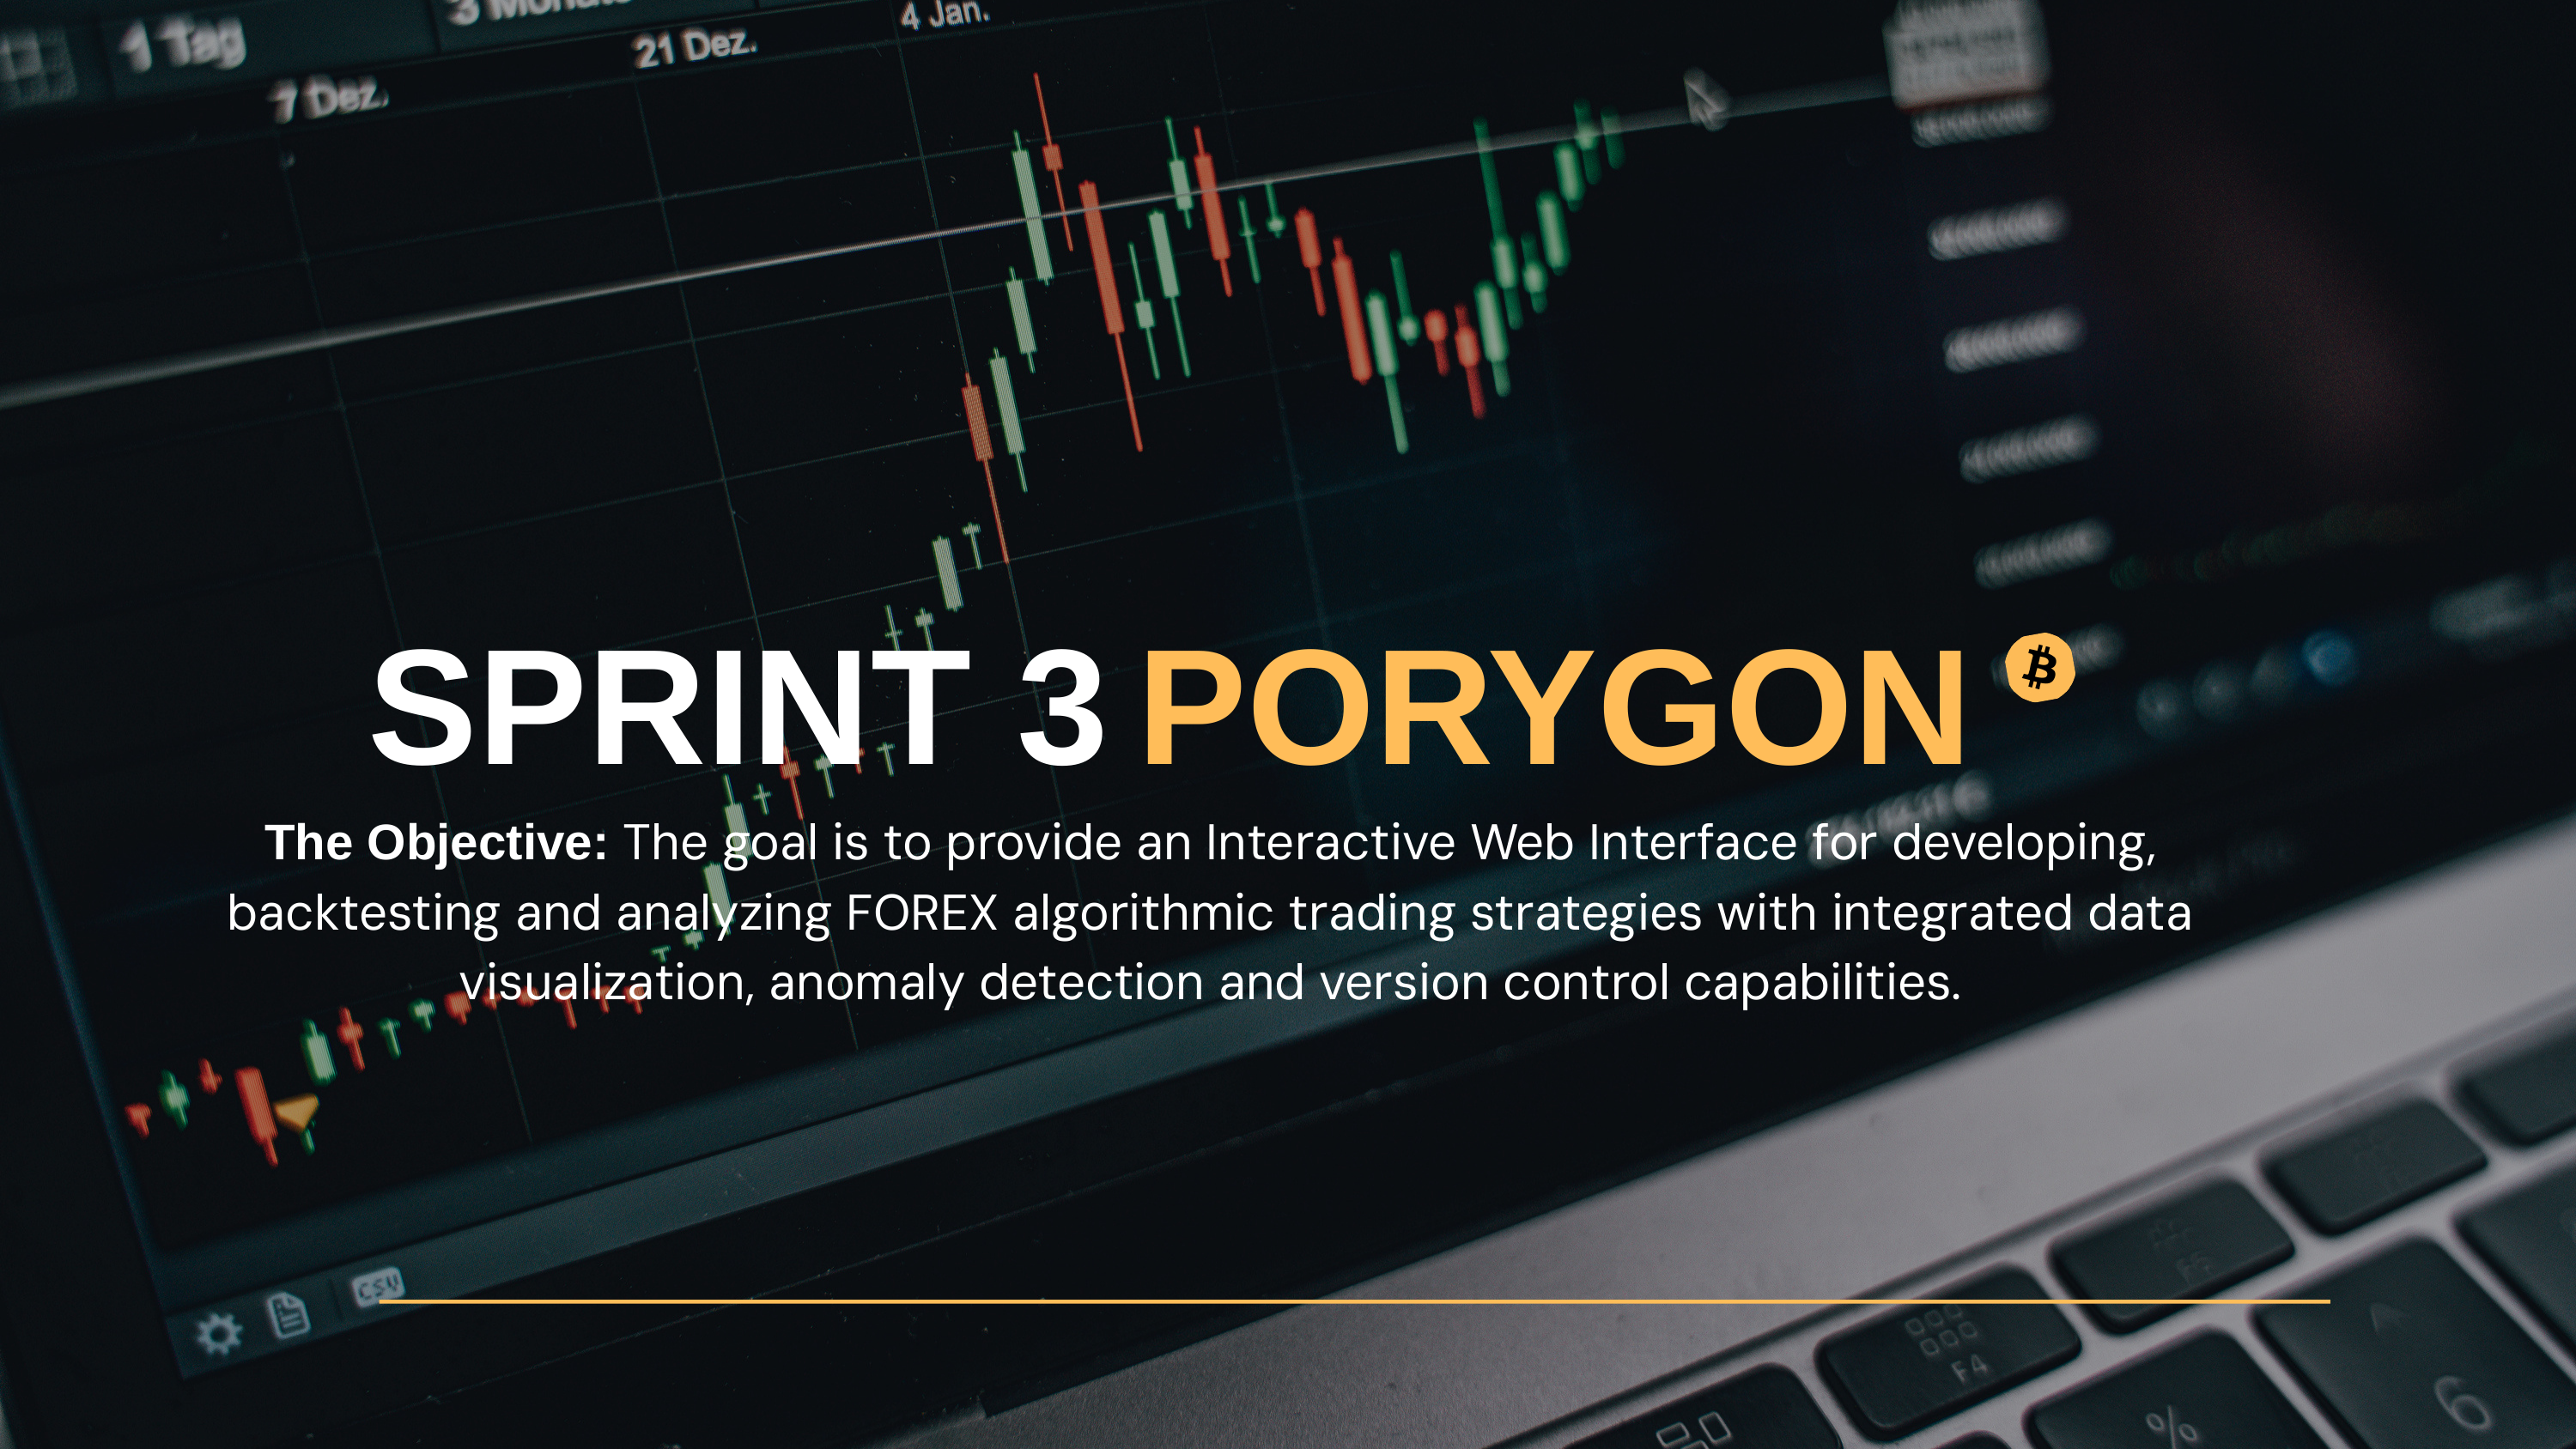

SPRINT 3
PORYGON

The Objective: The goal is to provide an Interactive Web Interface for developing, backtesting and analyzing FOREX algorithmic trading strategies with integrated data visualization, anomaly detection and version control capabilities.